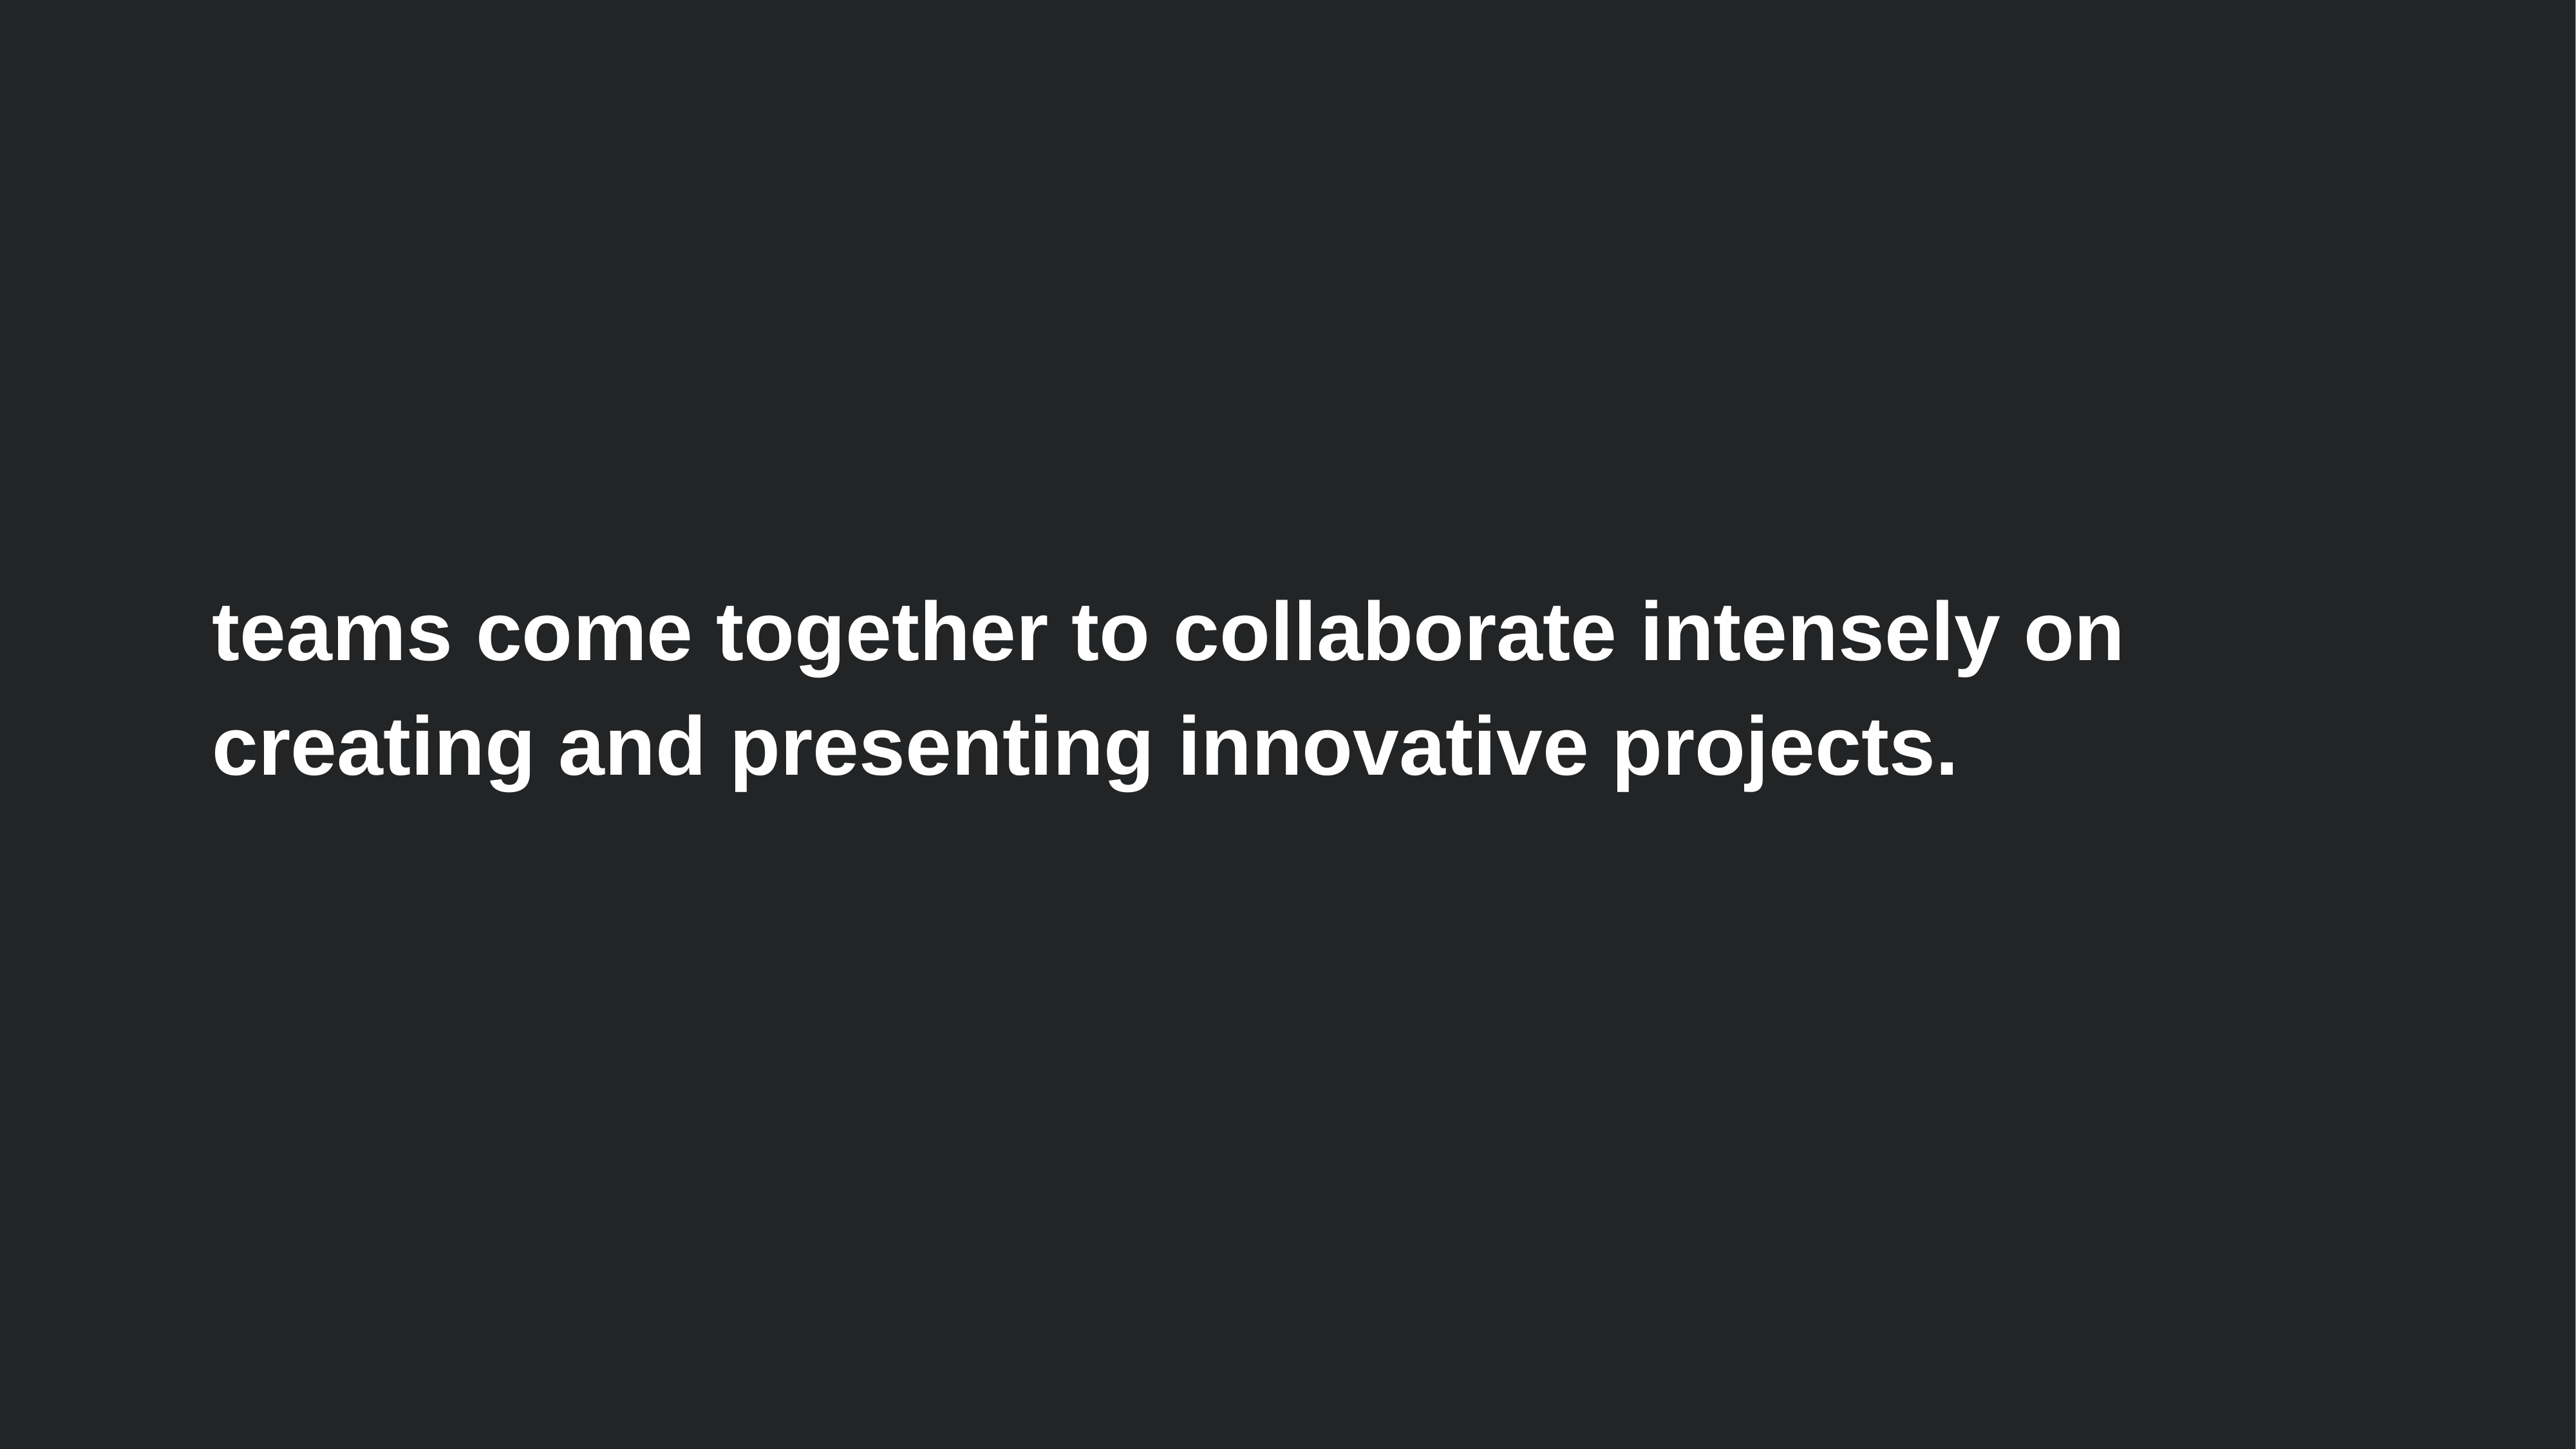

teams come together to collaborate intensely on creating and presenting innovative projects.